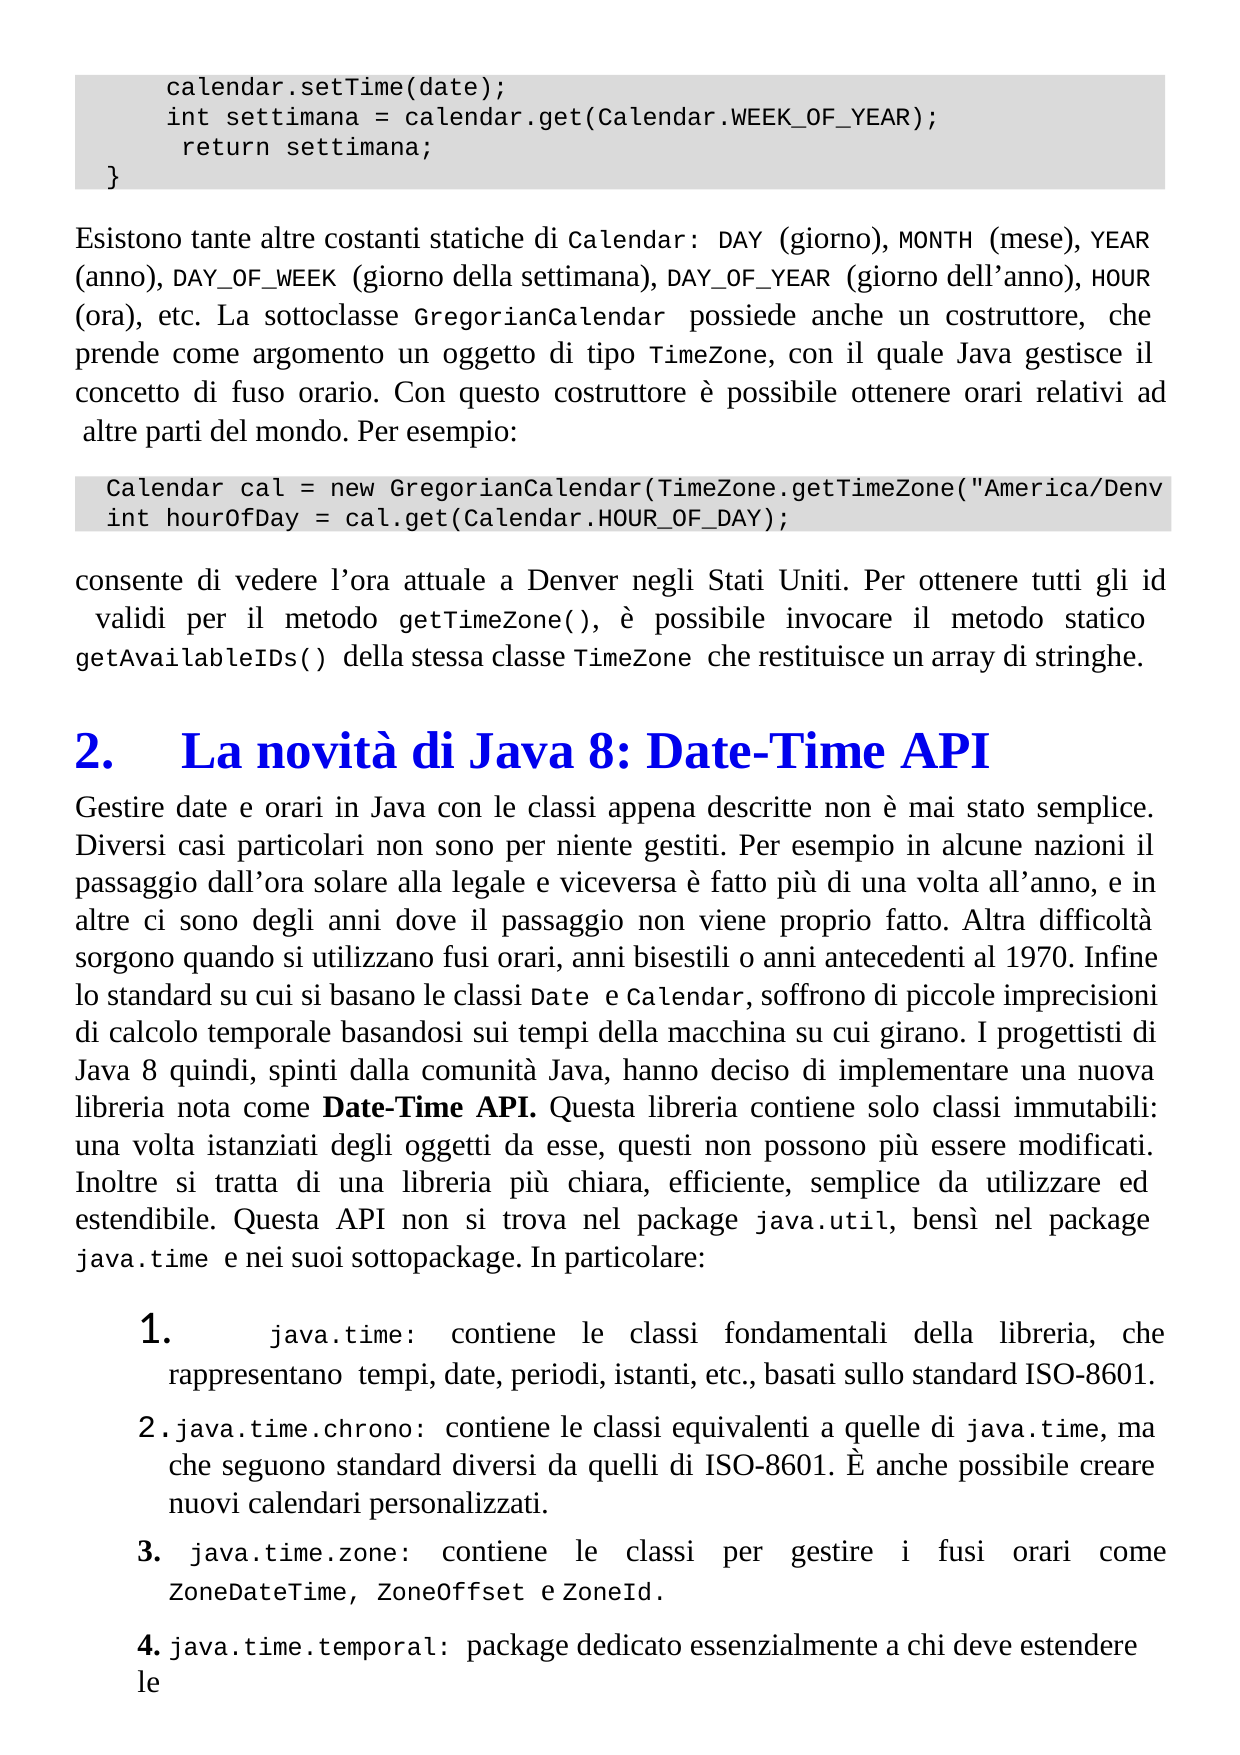

calendar.setTime(date);
int settimana = calendar.get(Calendar.WEEK_OF_YEAR);  return settimana;
}
Esistono tante altre costanti statiche di Calendar: DAY (giorno), MONTH (mese), YEAR  (anno), DAY_OF_WEEK (giorno della settimana), DAY_OF_YEAR (giorno dell’anno), HOUR  (ora), etc. La sottoclasse GregorianCalendar possiede anche un costruttore, che  prende come argomento un oggetto di tipo TimeZone, con il quale Java gestisce il  concetto di fuso orario. Con questo costruttore è possibile ottenere orari relativi ad  altre parti del mondo. Per esempio:
Calendar cal = new GregorianCalendar(TimeZone.getTimeZone("America/Denv
int hourOfDay = cal.get(Calendar.HOUR_OF_DAY);
consente di vedere l’ora attuale a Denver negli Stati Uniti. Per ottenere tutti gli id  validi per il metodo getTimeZone(), è possibile invocare il metodo statico  getAvailableIDs() della stessa classe TimeZone che restituisce un array di stringhe.

La novità di Java 8: Date-Time API
Gestire date e orari in Java con le classi appena descritte non è mai stato semplice.  Diversi casi particolari non sono per niente gestiti. Per esempio in alcune nazioni il  passaggio dall’ora solare alla legale e viceversa è fatto più di una volta all’anno, e in  altre ci sono degli anni dove il passaggio non viene proprio fatto. Altra difficoltà  sorgono quando si utilizzano fusi orari, anni bisestili o anni antecedenti al 1970. Infine  lo standard su cui si basano le classi Date e Calendar, soffrono di piccole imprecisioni  di calcolo temporale basandosi sui tempi della macchina su cui girano. I progettisti di  Java 8 quindi, spinti dalla comunità Java, hanno deciso di implementare una nuova  libreria nota come Date-Time API. Questa libreria contiene solo classi immutabili:  una volta istanziati degli oggetti da esse, questi non possono più essere modificati.  Inoltre si tratta di una libreria più chiara, efficiente, semplice da utilizzare ed  estendibile. Questa API non si trova nel package java.util, bensì nel package  java.time e nei suoi sottopackage. In particolare:
	java.time: contiene le classi fondamentali della libreria, che rappresentano  tempi, date, periodi, istanti, etc., basati sullo standard ISO-8601.
java.time.chrono: contiene le classi equivalenti a quelle di java.time, ma  che seguono standard diversi da quelli di ISO-8601. È anche possibile creare  nuovi calendari personalizzati.
3.	java.time.zone:	contiene	le	classi	per	gestire	i	fusi	orari	come
ZoneDateTime, ZoneOffset e ZoneId.
4. java.time.temporal: package dedicato essenzialmente a chi deve estendere le